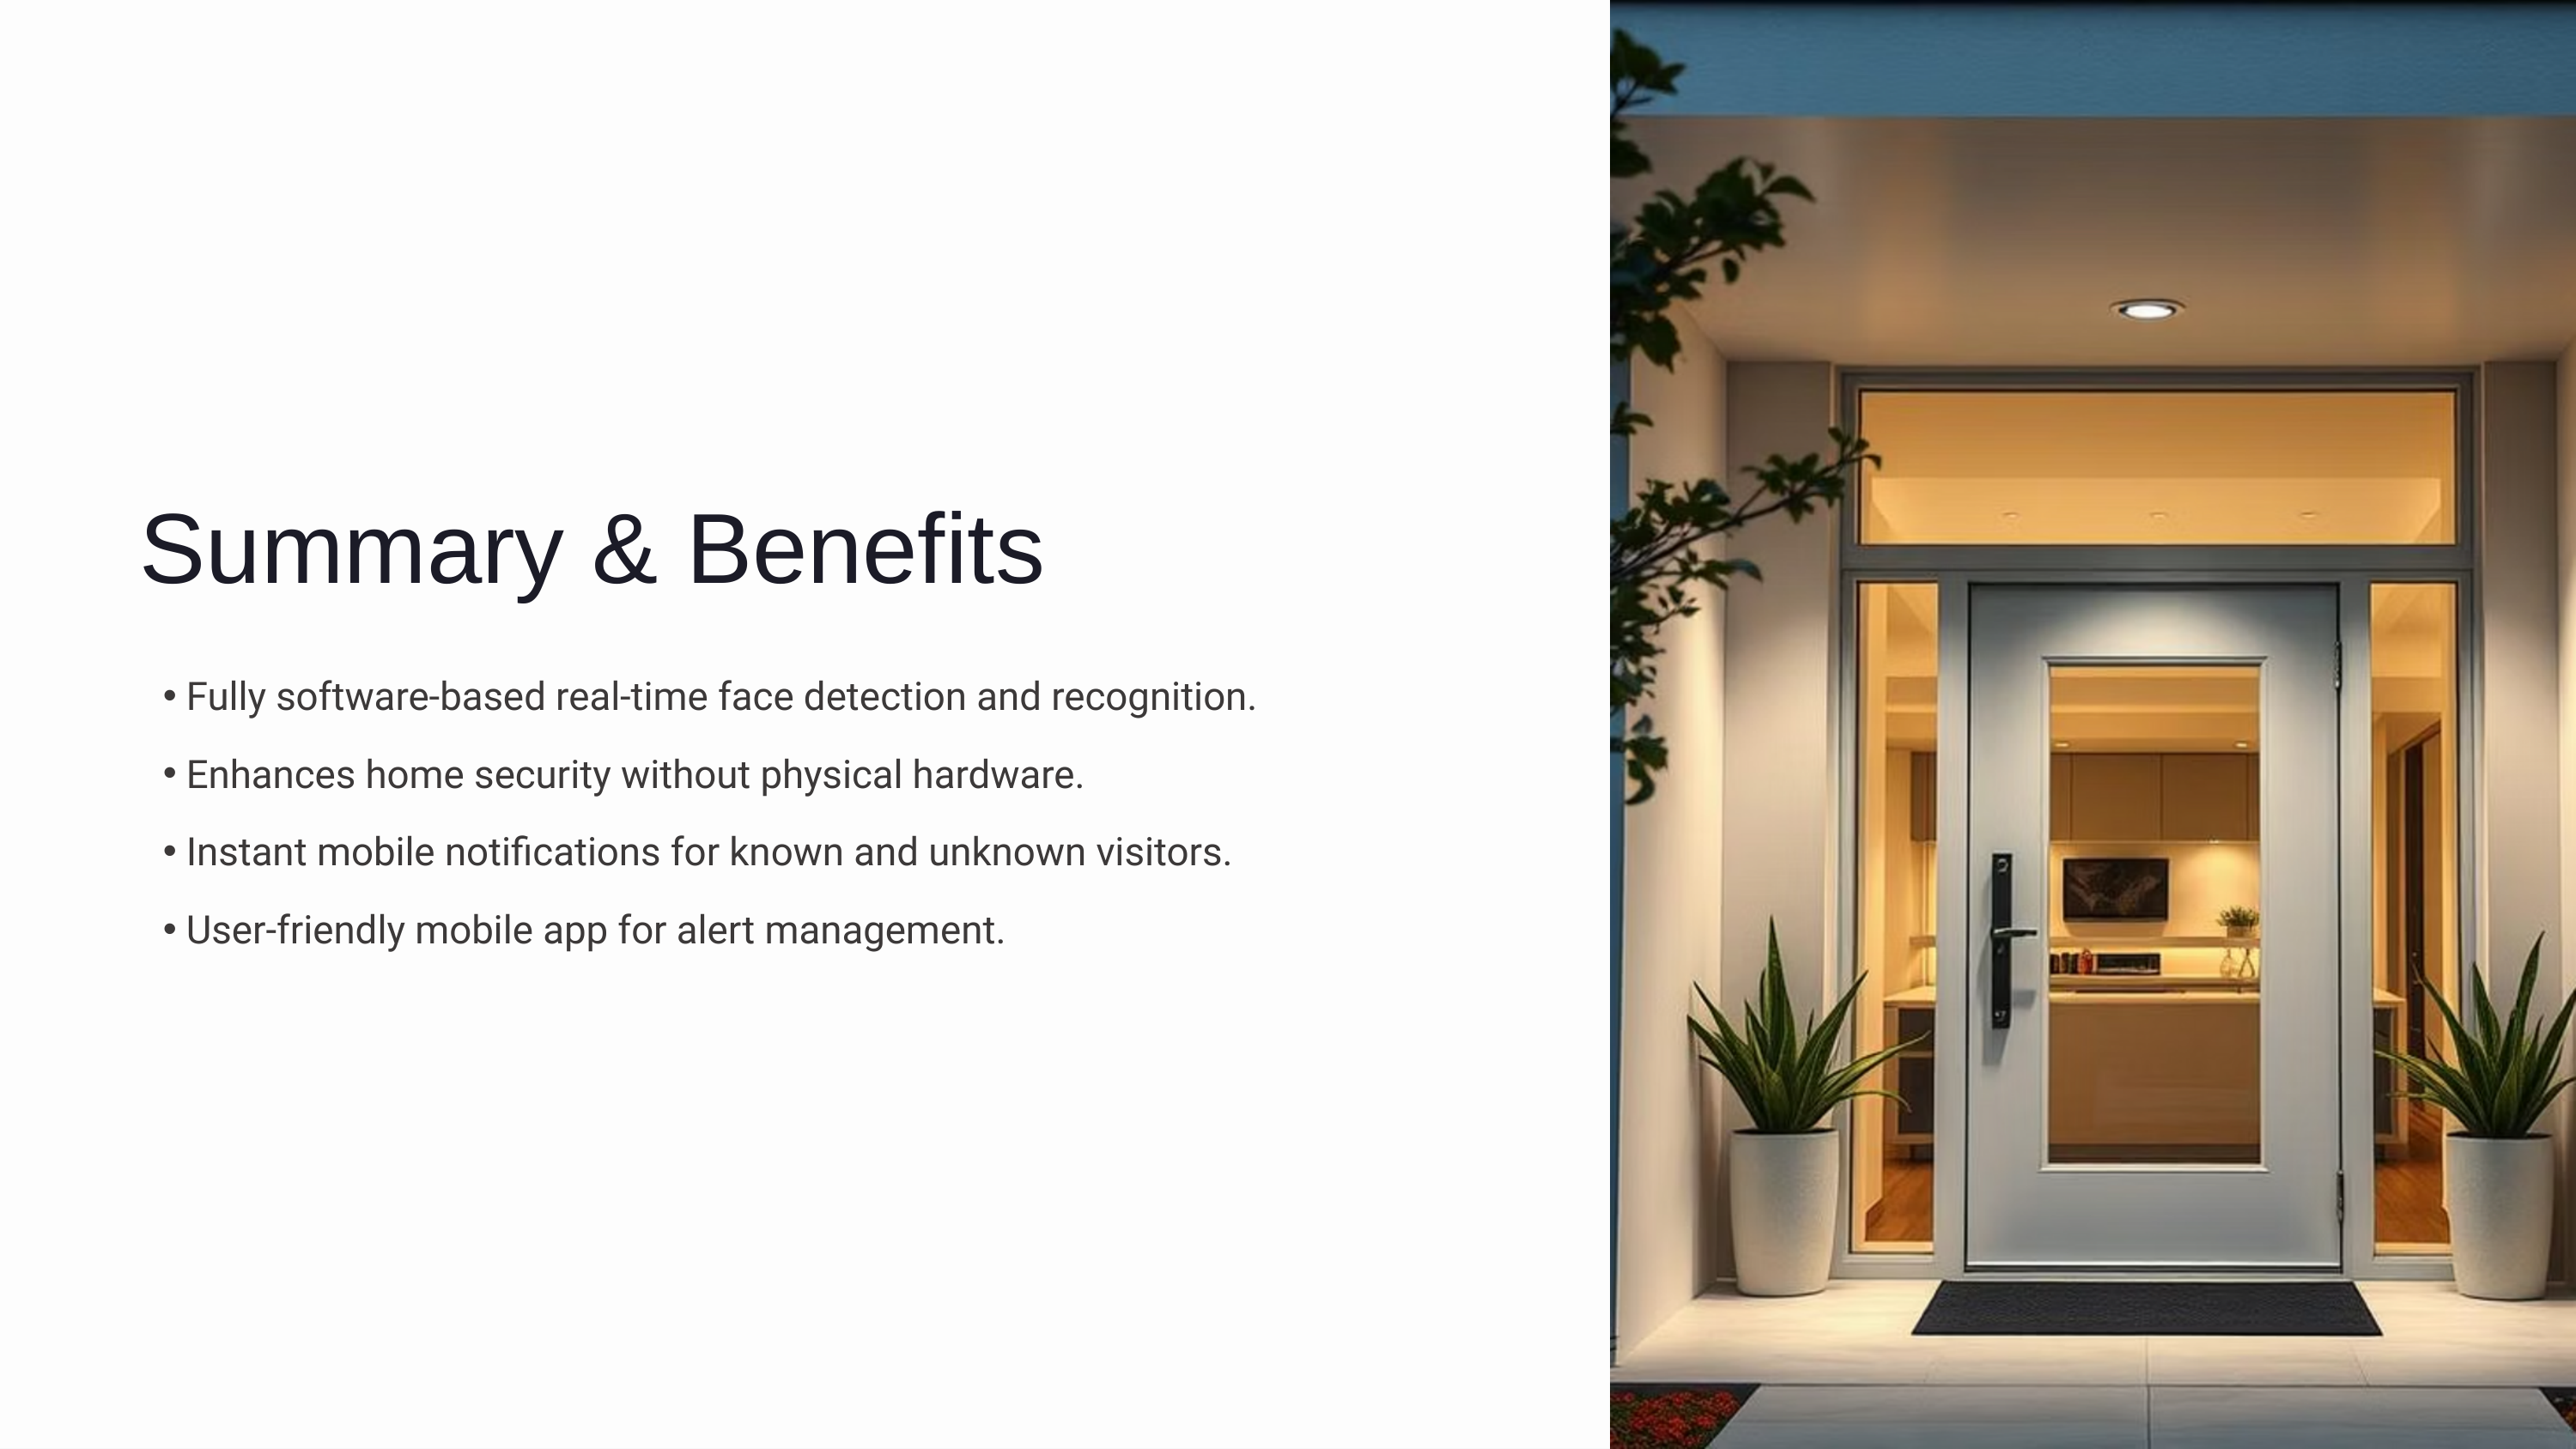

Summary & Benefits
Fully software-based real-time face detection and recognition.
Enhances home security without physical hardware.
Instant mobile notifications for known and unknown visitors.
User-friendly mobile app for alert management.